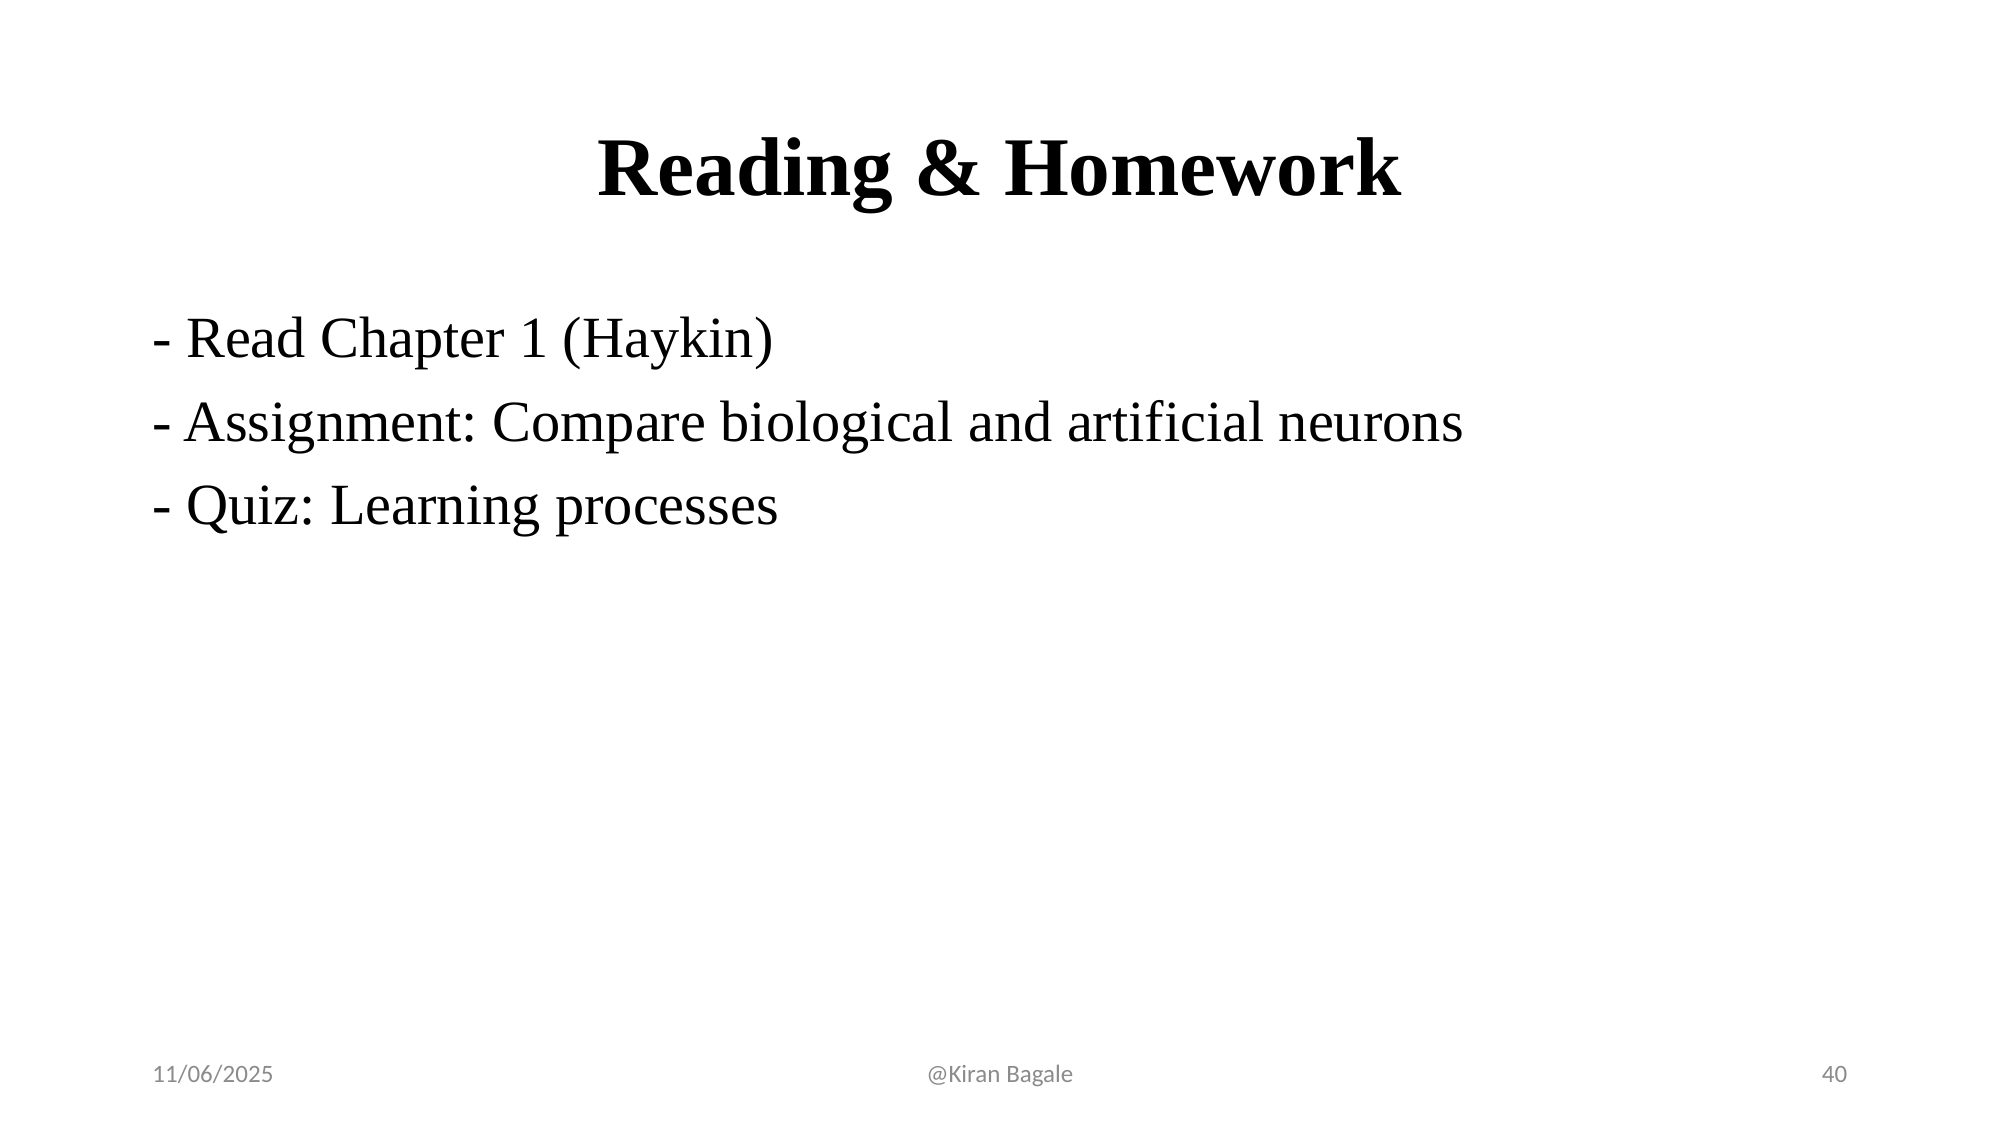

# Reading & Homework
- Read Chapter 1 (Haykin)
- Assignment: Compare biological and artificial neurons
- Quiz: Learning processes
11/06/2025
@Kiran Bagale
40